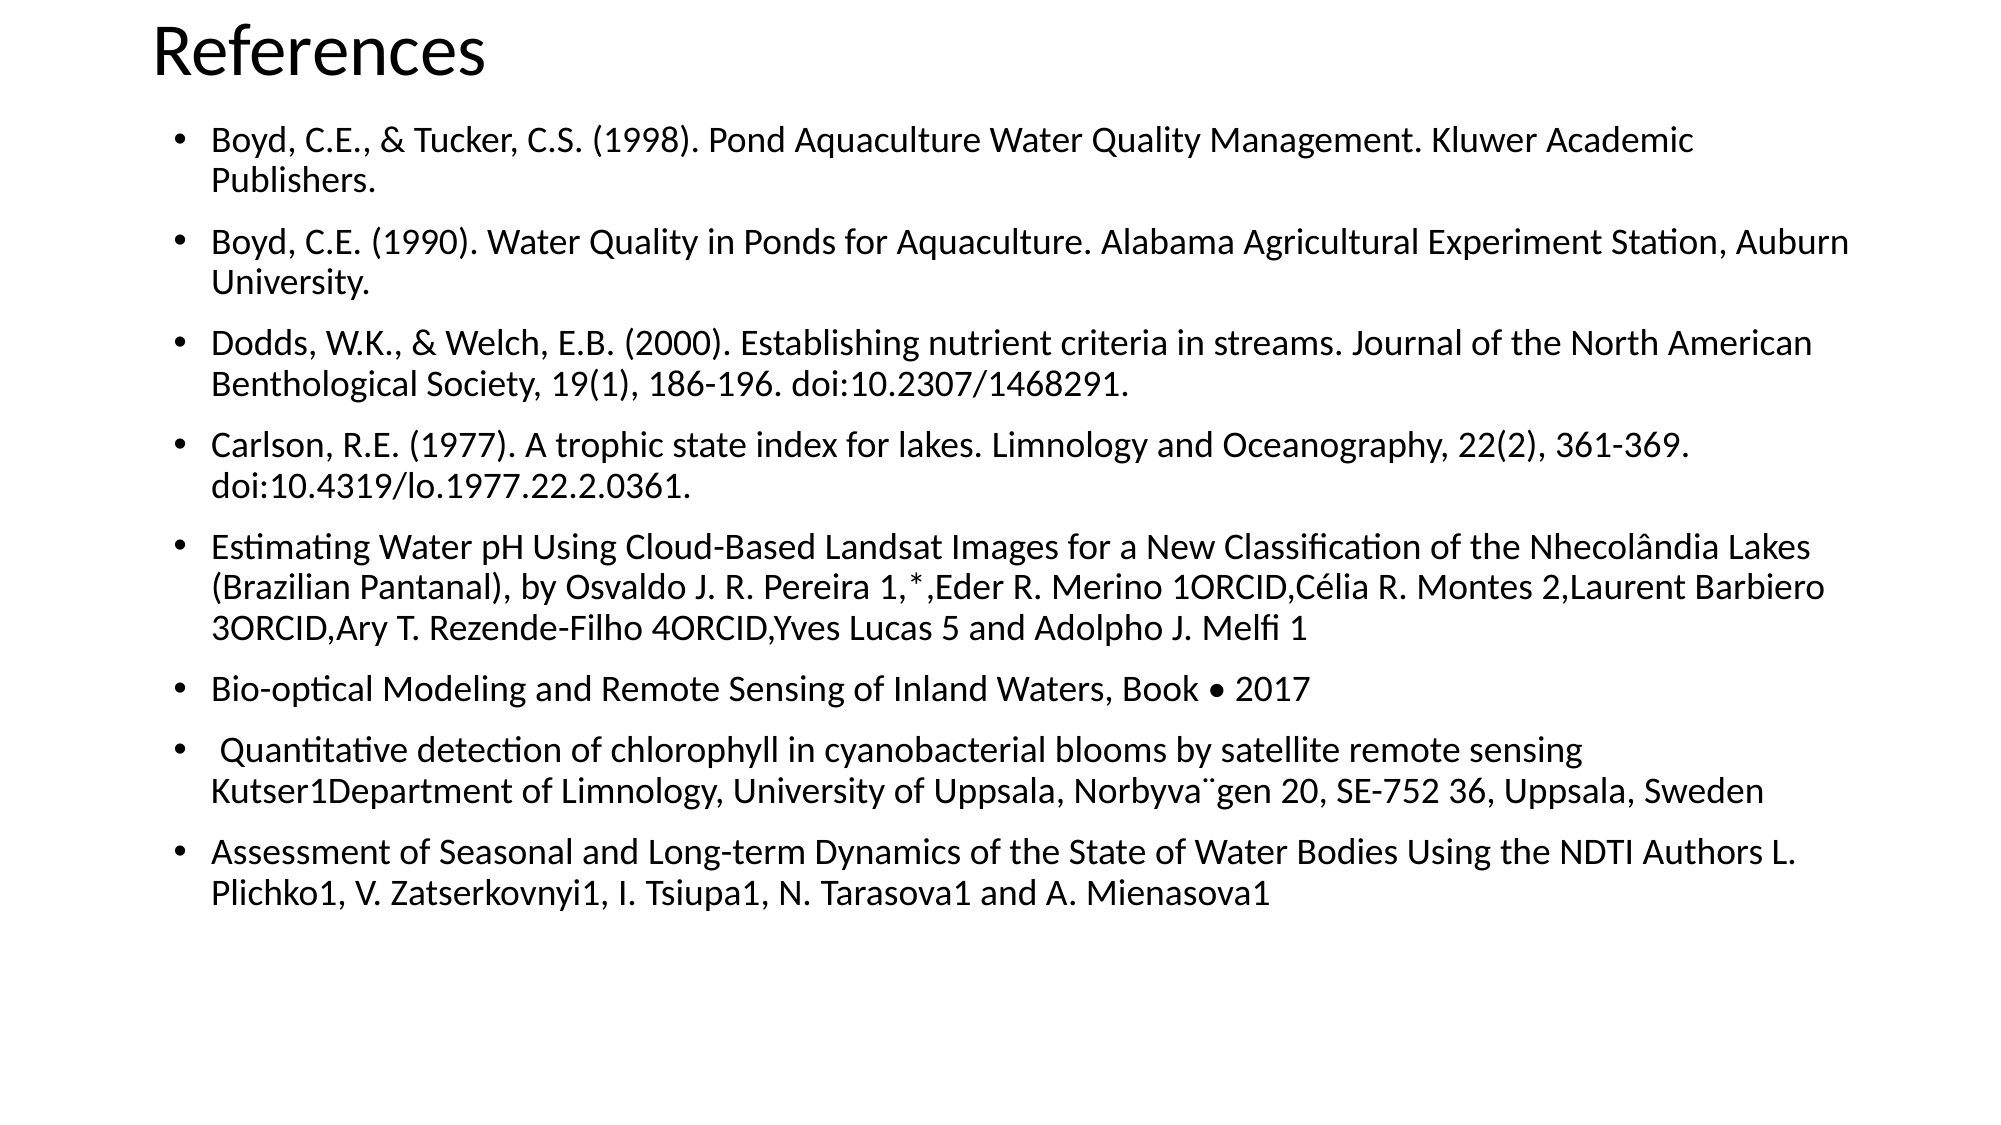

# References
Boyd, C.E., & Tucker, C.S. (1998). Pond Aquaculture Water Quality Management. Kluwer Academic Publishers.
Boyd, C.E. (1990). Water Quality in Ponds for Aquaculture. Alabama Agricultural Experiment Station, Auburn University.
Dodds, W.K., & Welch, E.B. (2000). Establishing nutrient criteria in streams. Journal of the North American Benthological Society, 19(1), 186-196. doi:10.2307/1468291.
Carlson, R.E. (1977). A trophic state index for lakes. Limnology and Oceanography, 22(2), 361-369. doi:10.4319/lo.1977.22.2.0361.
Estimating Water pH Using Cloud-Based Landsat Images for a New Classification of the Nhecolândia Lakes (Brazilian Pantanal), by Osvaldo J. R. Pereira 1,*,Eder R. Merino 1ORCID,Célia R. Montes 2,Laurent Barbiero 3ORCID,Ary T. Rezende-Filho 4ORCID,Yves Lucas 5 and Adolpho J. Melfi 1
Bio-optical Modeling and Remote Sensing of Inland Waters, Book • 2017
 Quantitative detection of chlorophyll in cyanobacterial blooms by satellite remote sensing Kutser1Department of Limnology, University of Uppsala, Norbyva¨gen 20, SE-752 36, Uppsala, Sweden
Assessment of Seasonal and Long-term Dynamics of the State of Water Bodies Using the NDTI Authors L. Plichko1, V. Zatserkovnyi1, I. Tsiupa1, N. Tarasova1 and A. Mienasova1